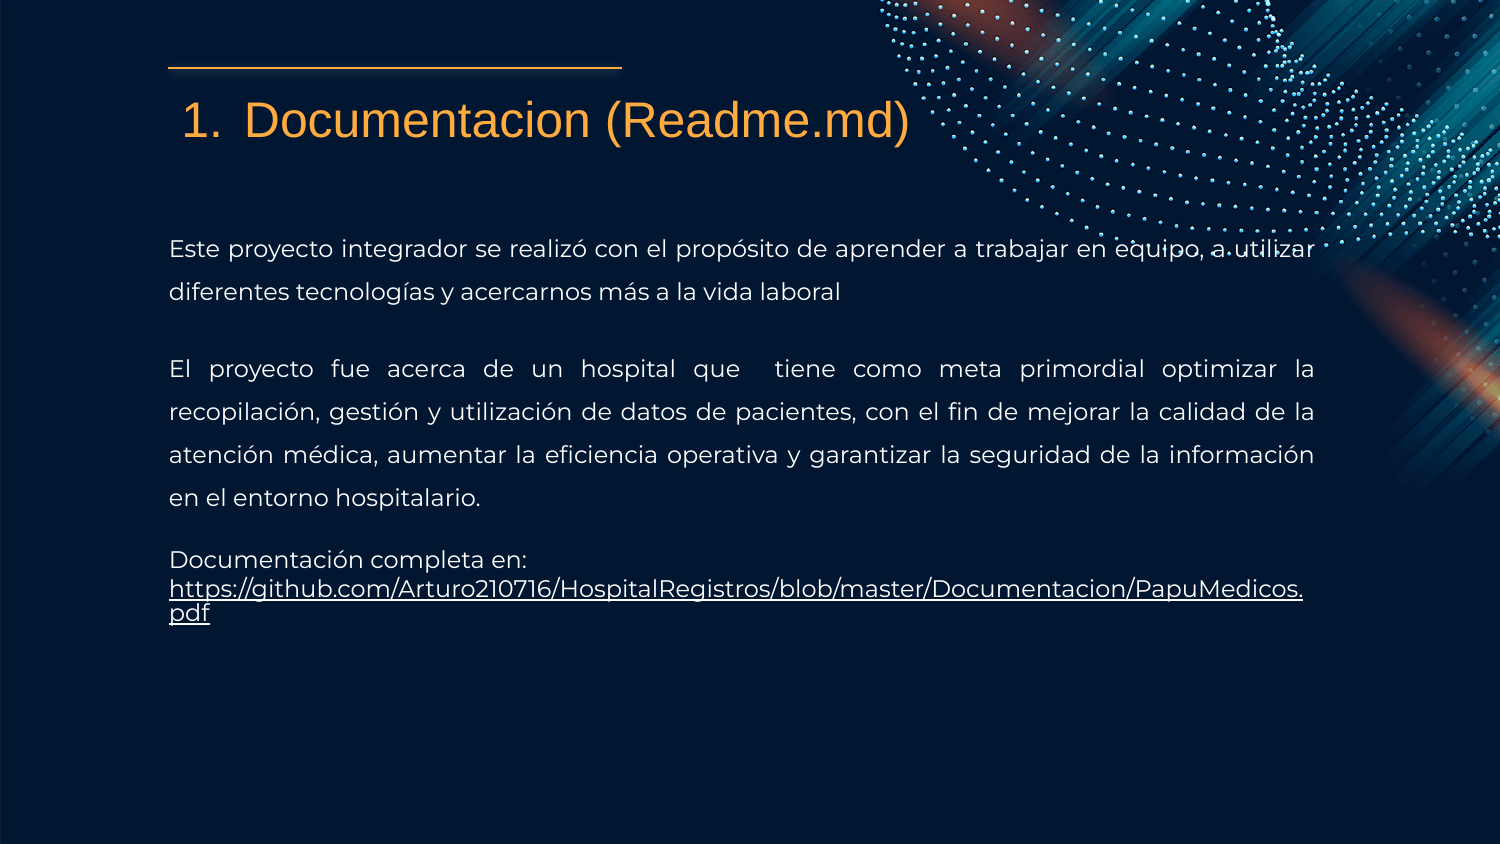

# Documentacion (Readme.md)
Este proyecto integrador se realizó con el propósito de aprender a trabajar en equipo, a utilizar diferentes tecnologías y acercarnos más a la vida laboral
El proyecto fue acerca de un hospital que  tiene como meta primordial optimizar la recopilación, gestión y utilización de datos de pacientes, con el fin de mejorar la calidad de la atención médica, aumentar la eficiencia operativa y garantizar la seguridad de la información en el entorno hospitalario.
Documentación completa en: https://github.com/Arturo210716/HospitalRegistros/blob/master/Documentacion/PapuMedicos.pdf